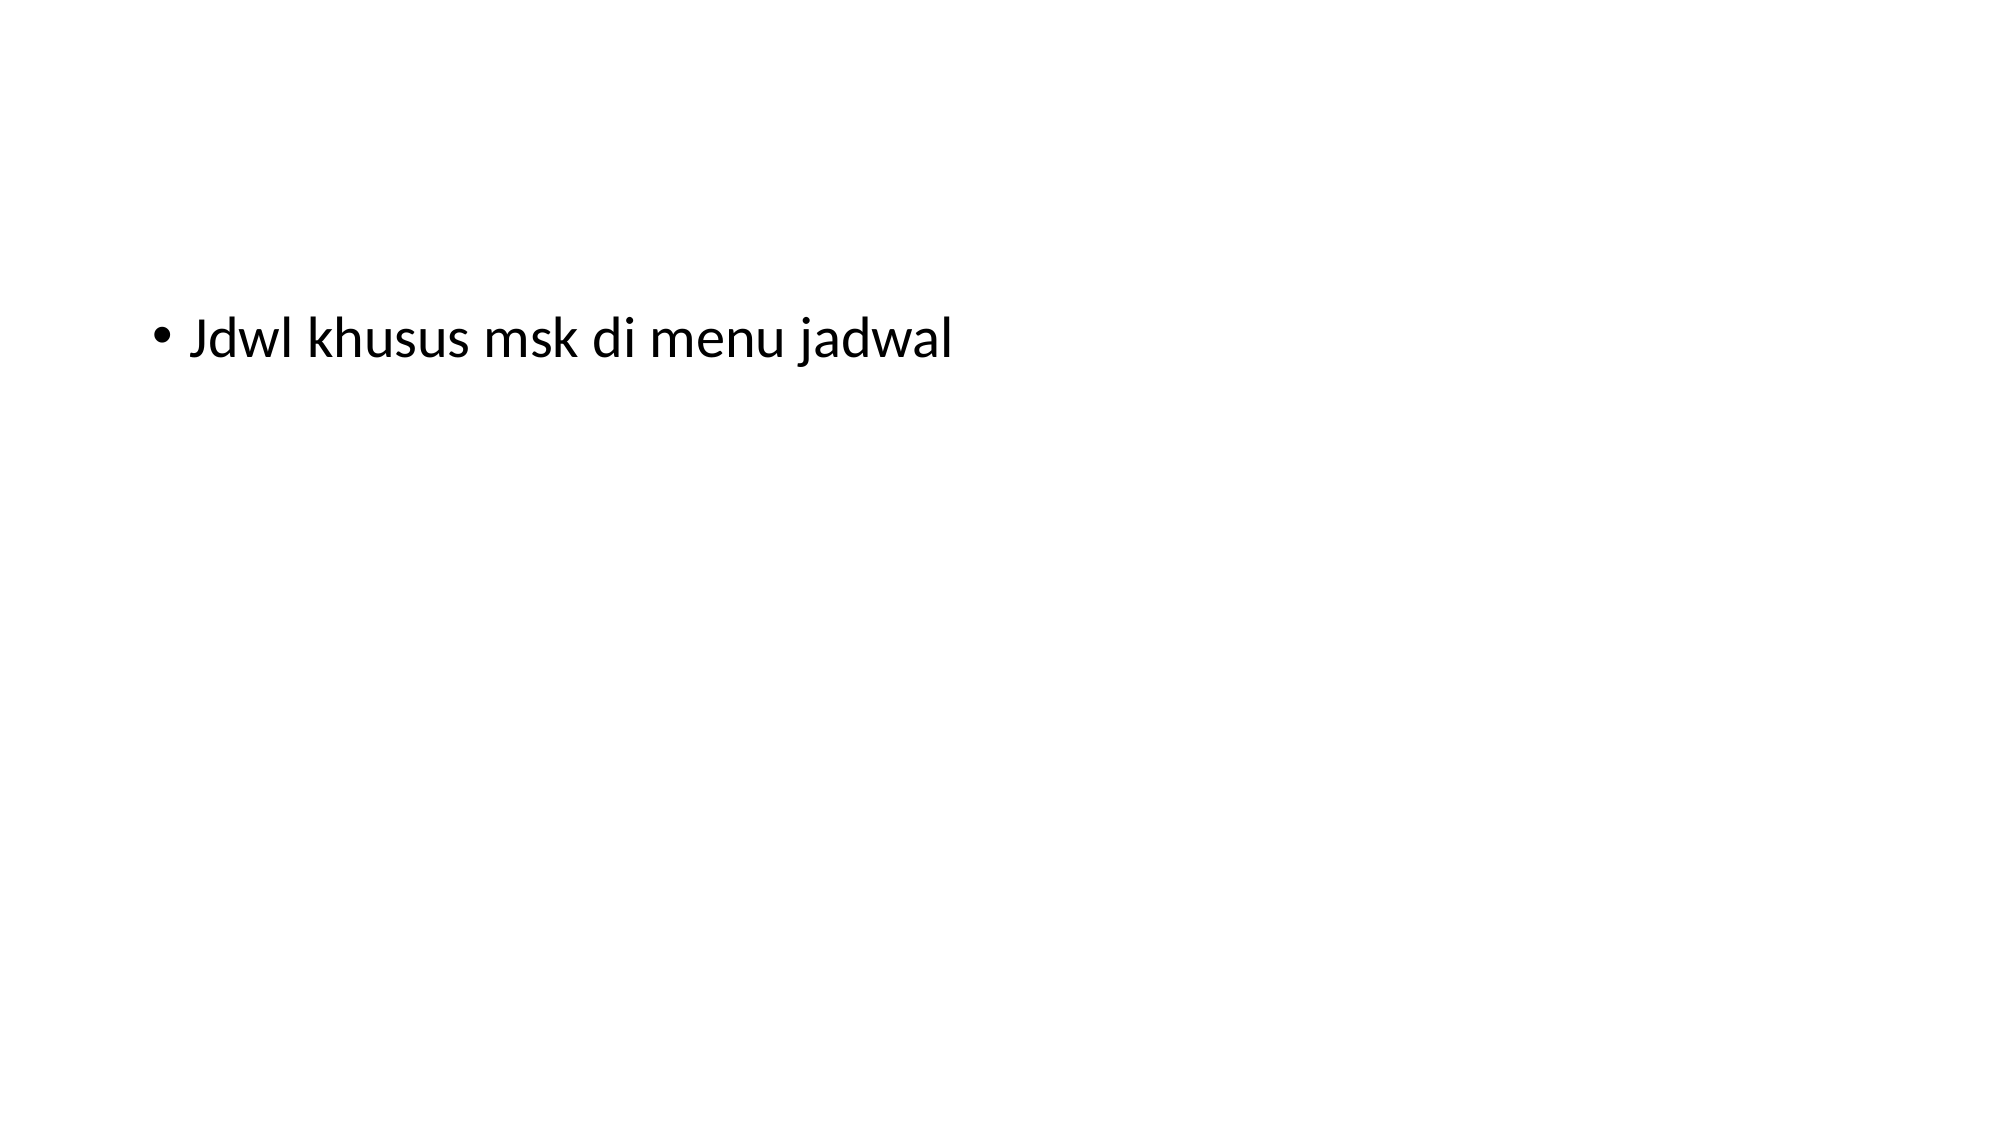

#
Jdwl khusus msk di menu jadwal